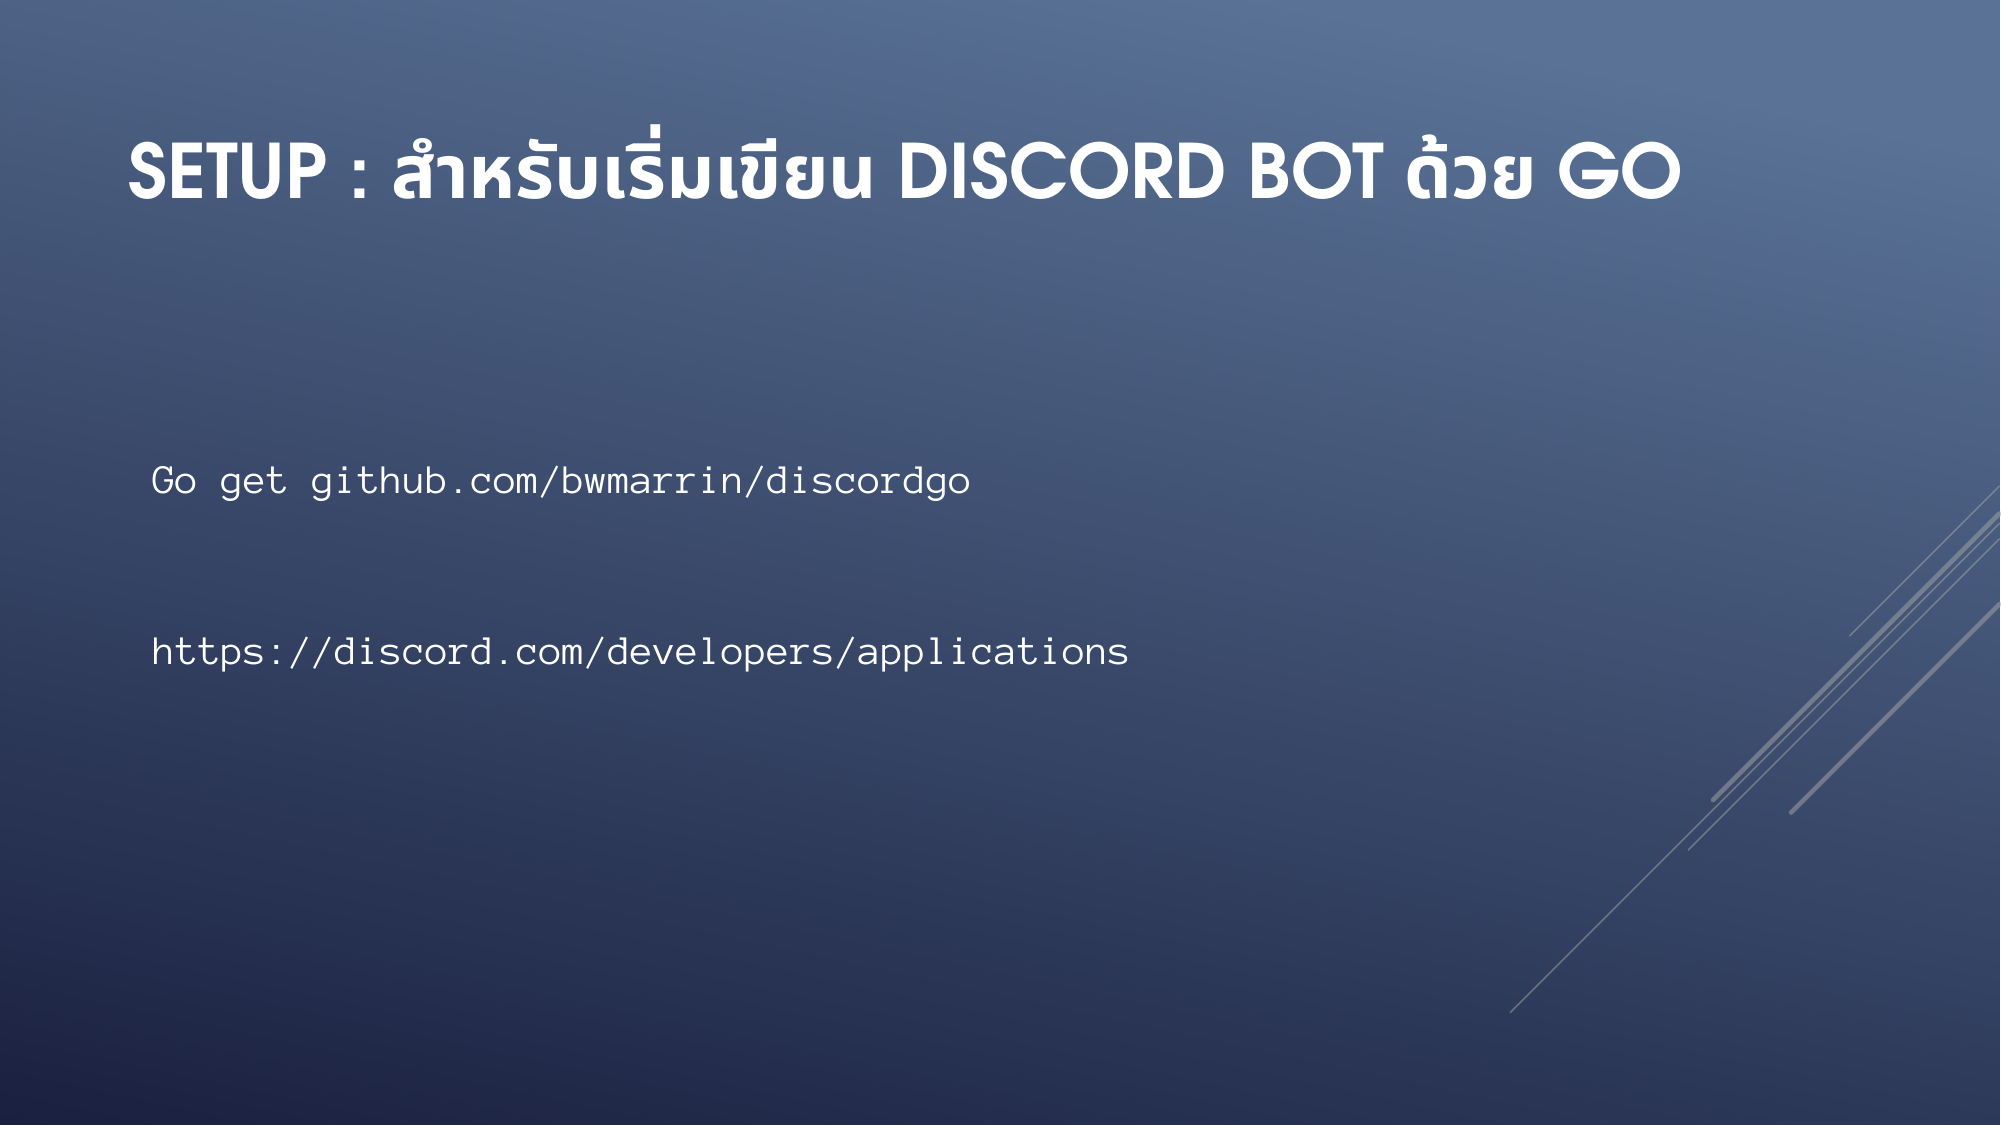

# setup : สำหรับเริ่มเขียน DISCORD BOT ด้วย Go
Go get github.com/bwmarrin/discordgo
https://discord.com/developers/applications